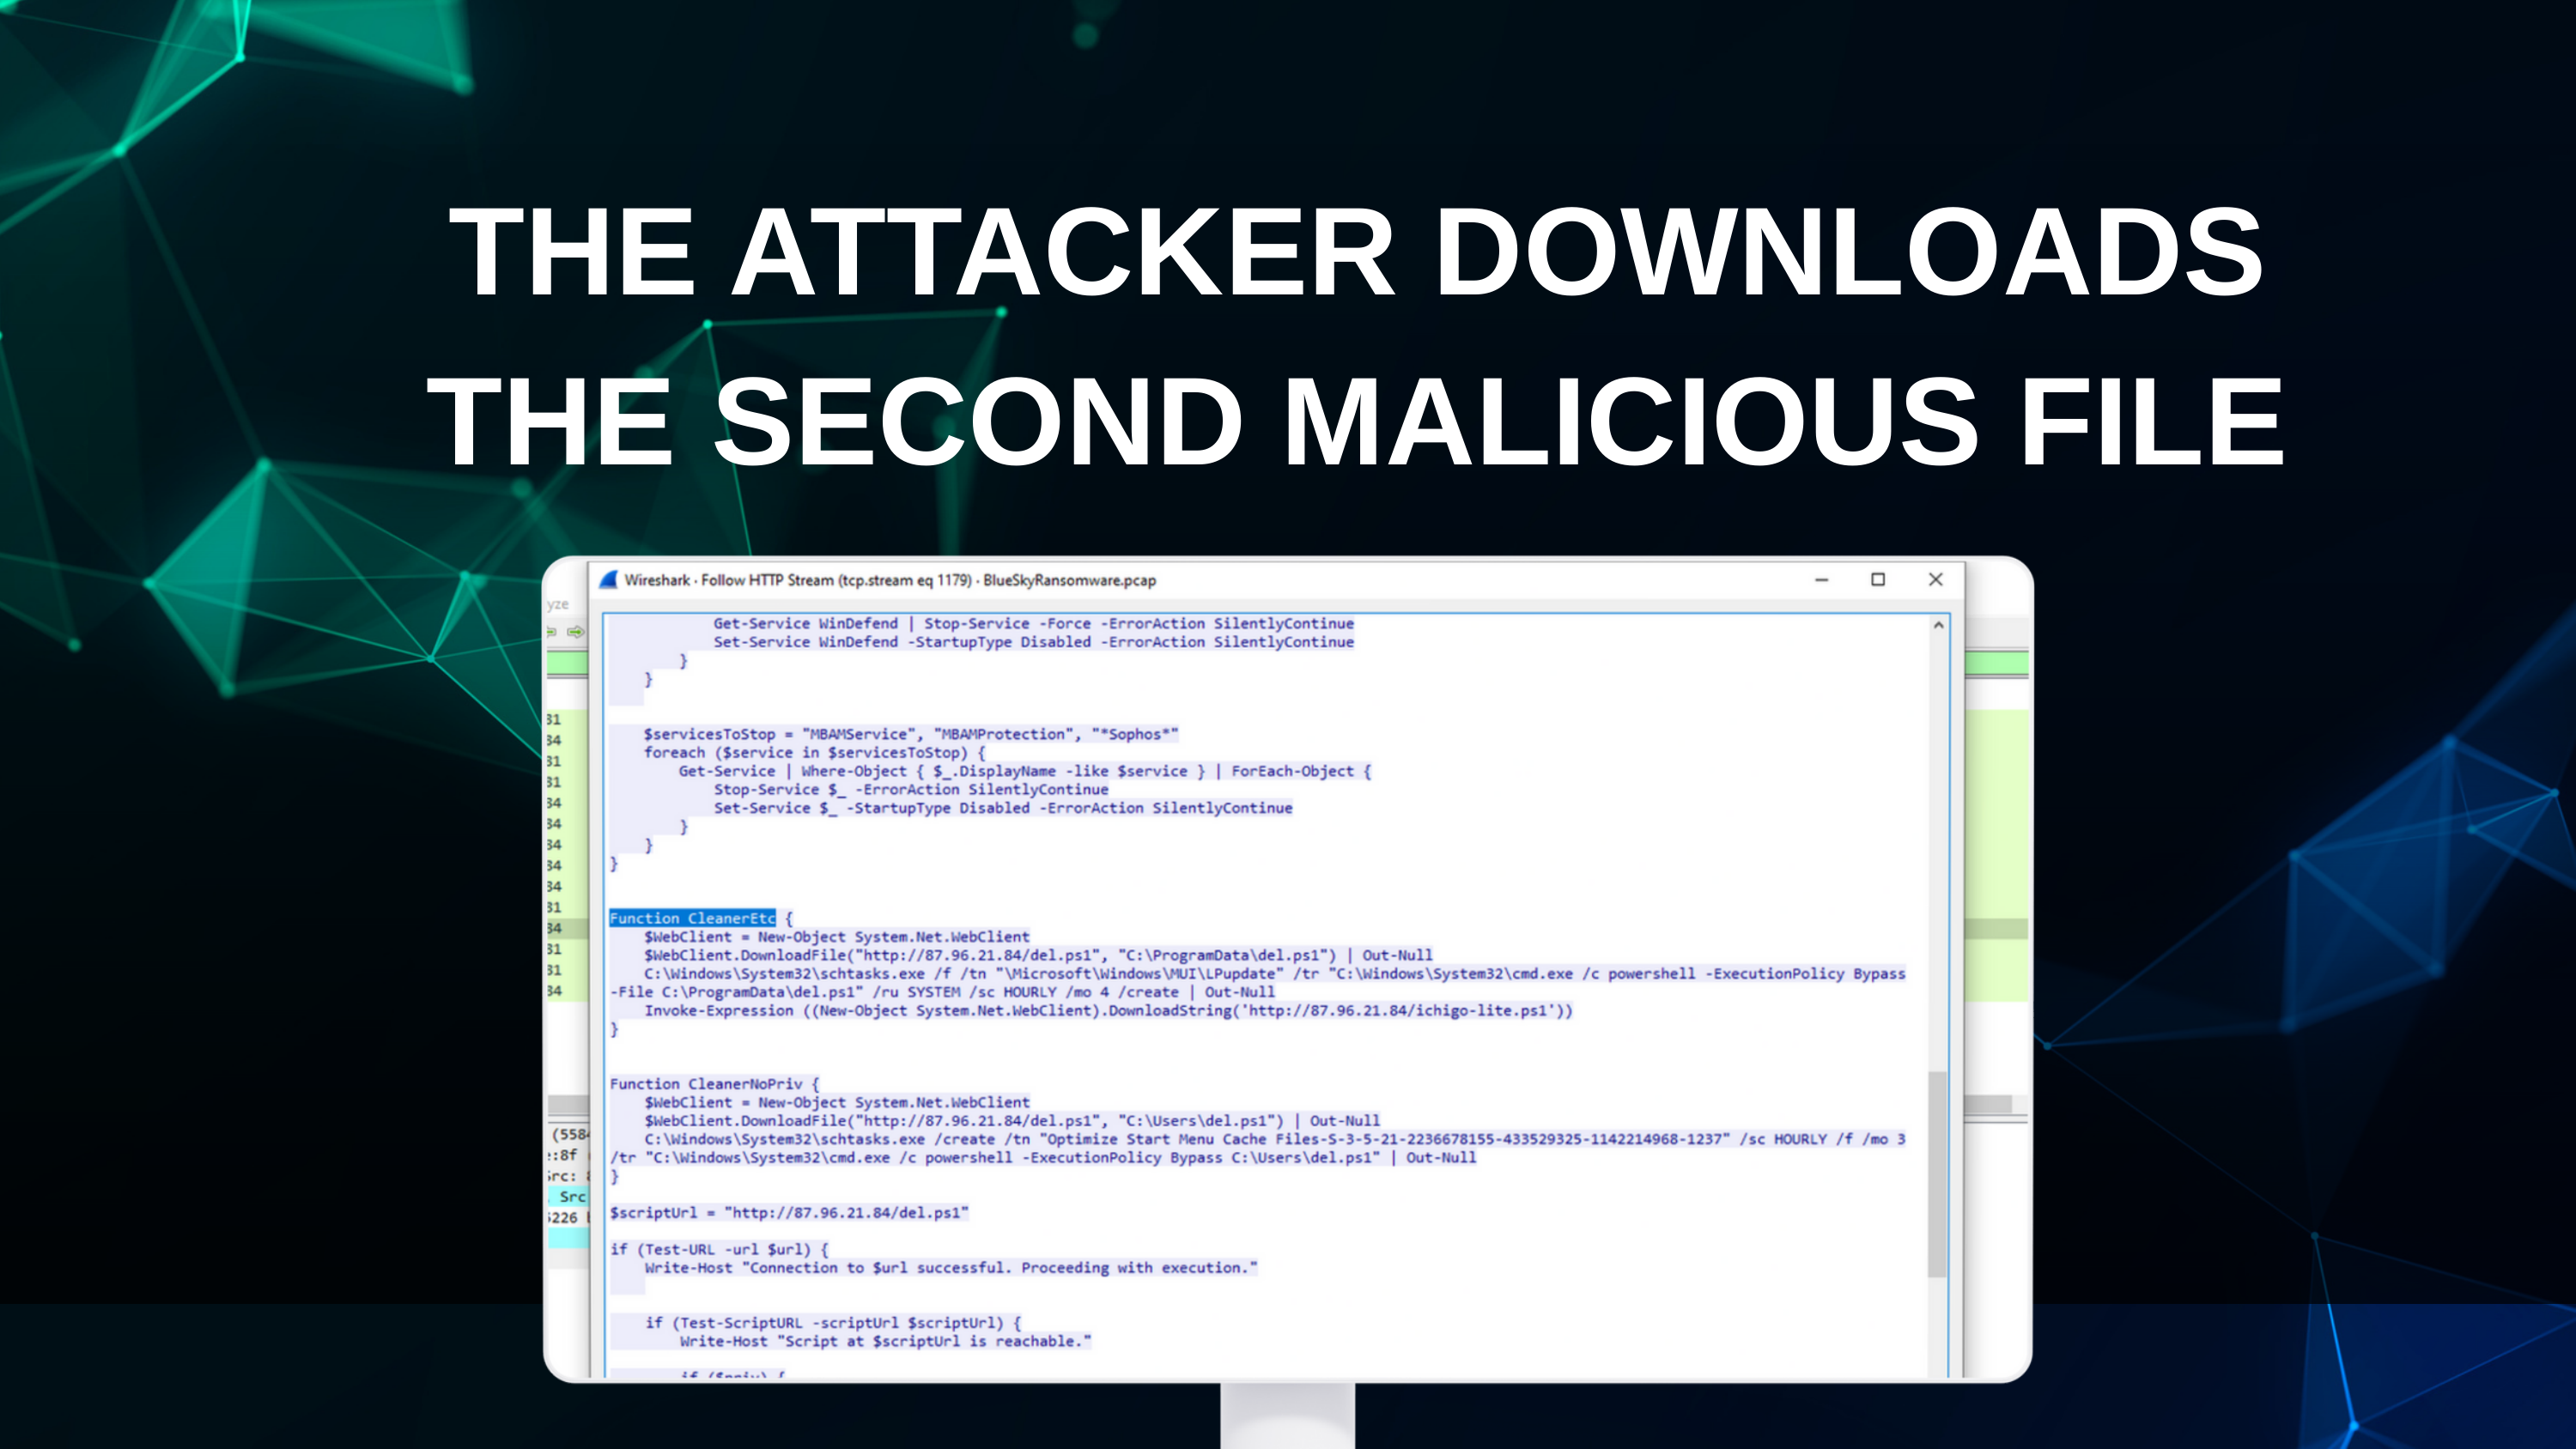

THE ATTACKER DOWNLOADS THE SECOND MALICIOUS FILE